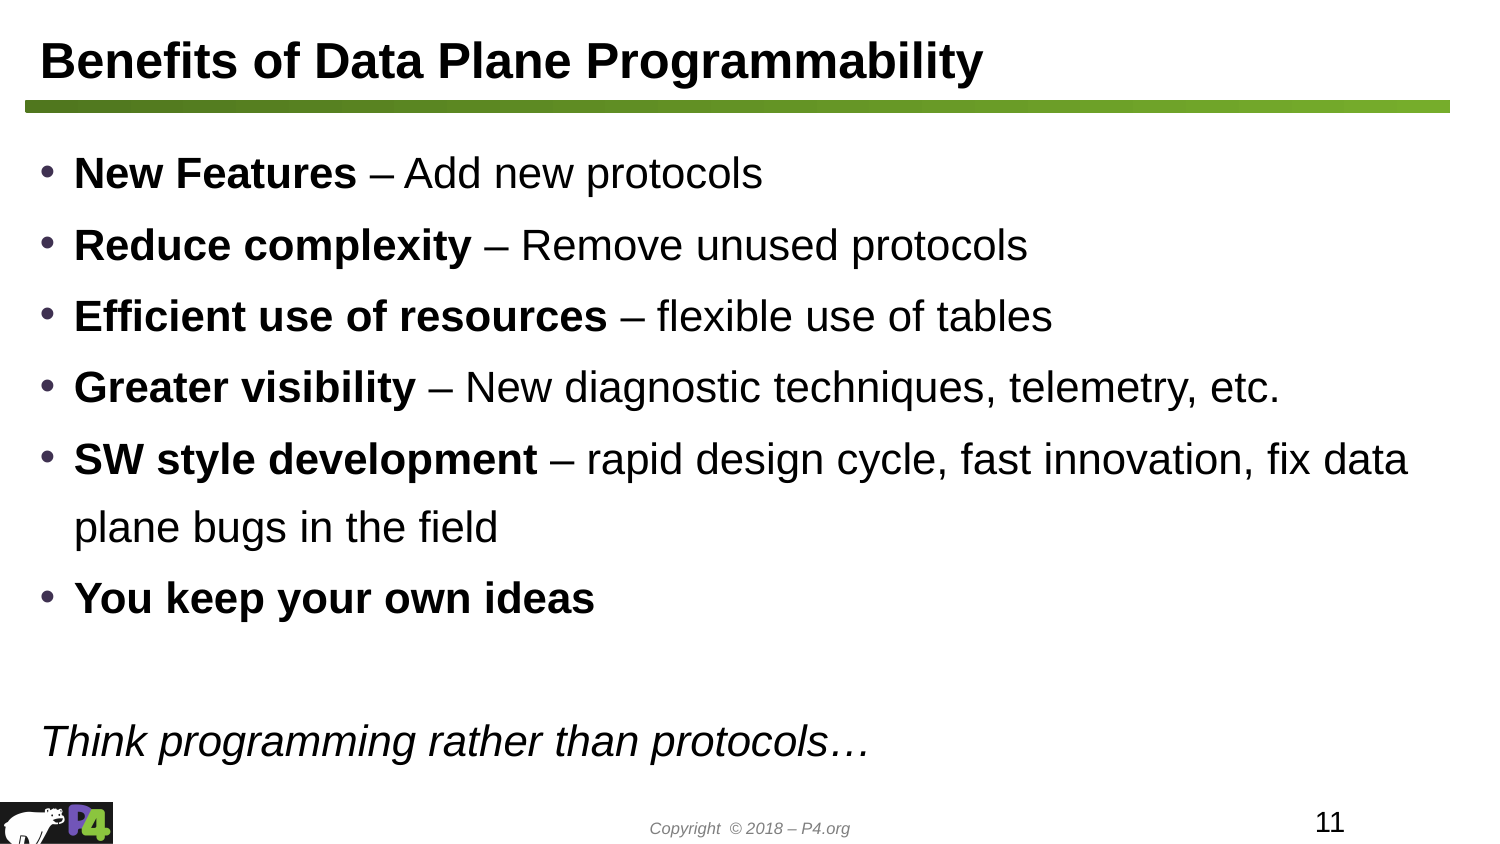

# Benefits of Data Plane Programmability
New Features – Add new protocols
Reduce complexity – Remove unused protocols
Efficient use of resources – flexible use of tables
Greater visibility – New diagnostic techniques, telemetry, etc.
SW style development – rapid design cycle, fast innovation, fix data plane bugs in the field
You keep your own ideas

Think programming rather than protocols…
11